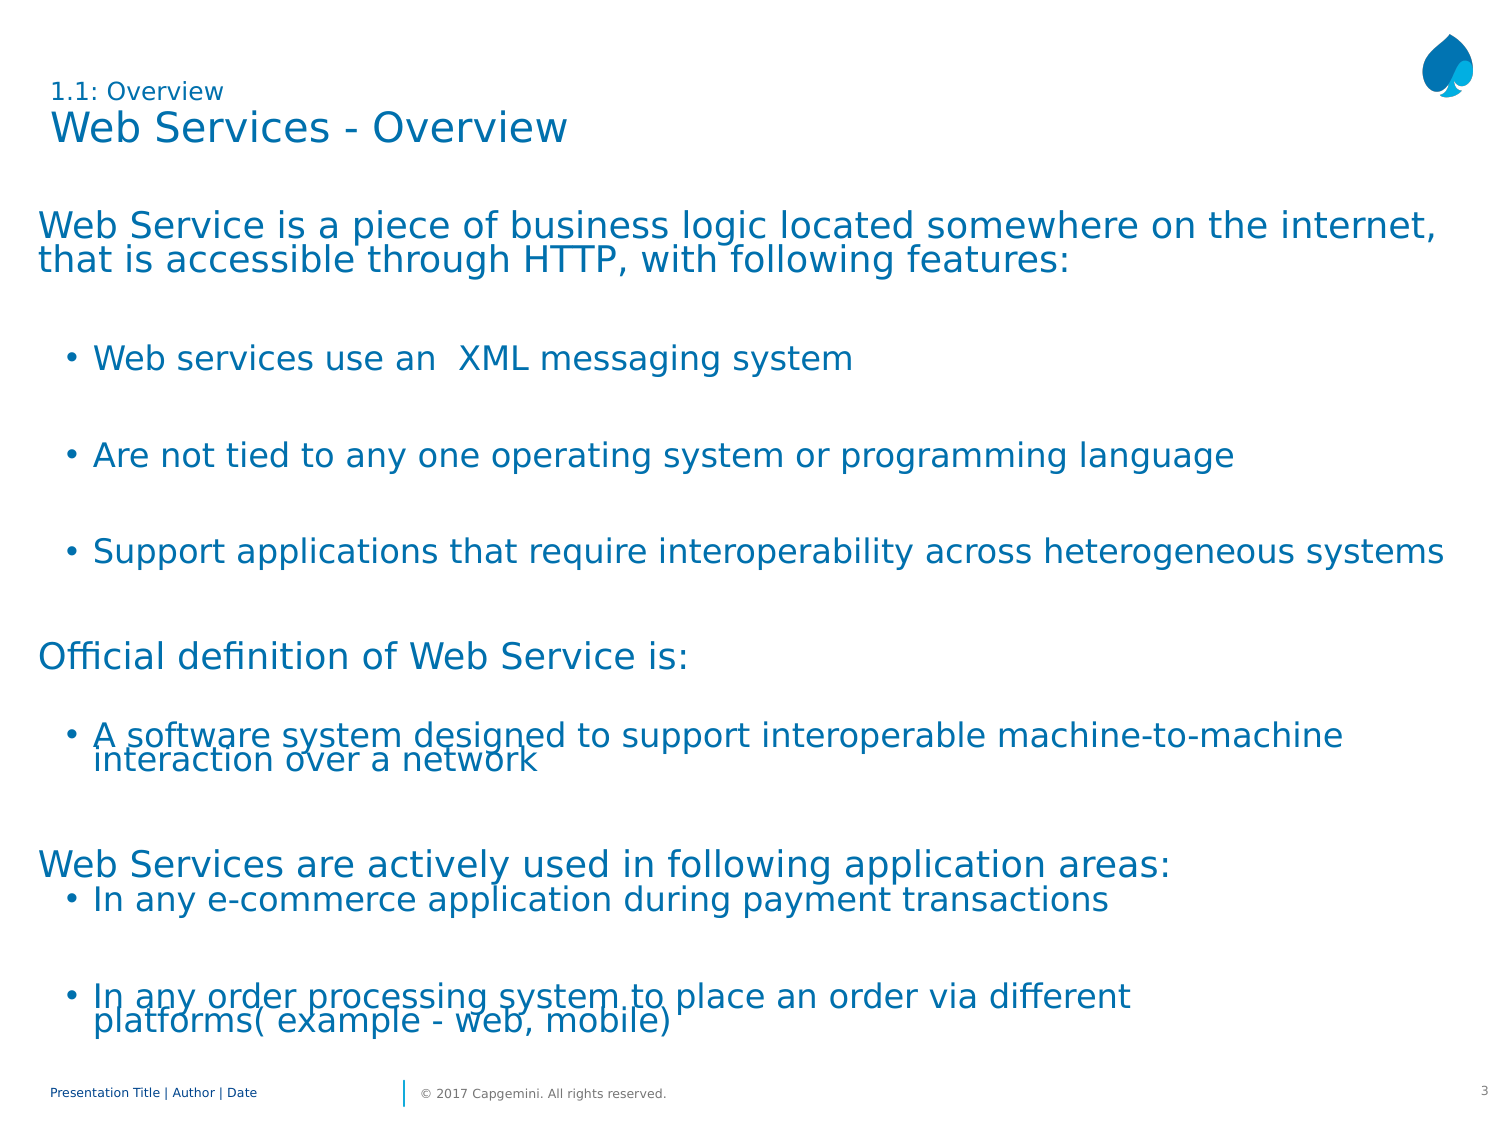

1.1: Overview
Web Services - Overview
Web Service is a piece of business logic located somewhere on the internet, that is accessible through HTTP, with following features:

Web services use an  XML messaging system

Are not tied to any one operating system or programming language

Support applications that require interoperability across heterogeneous systems

Official definition of Web Service is:

A software system designed to support interoperable machine-to-machine interaction over a network

Web Services are actively used in following application areas:
In any e-commerce application during payment transactions

In any order processing system to place an order via different platforms( example - web, mobile)